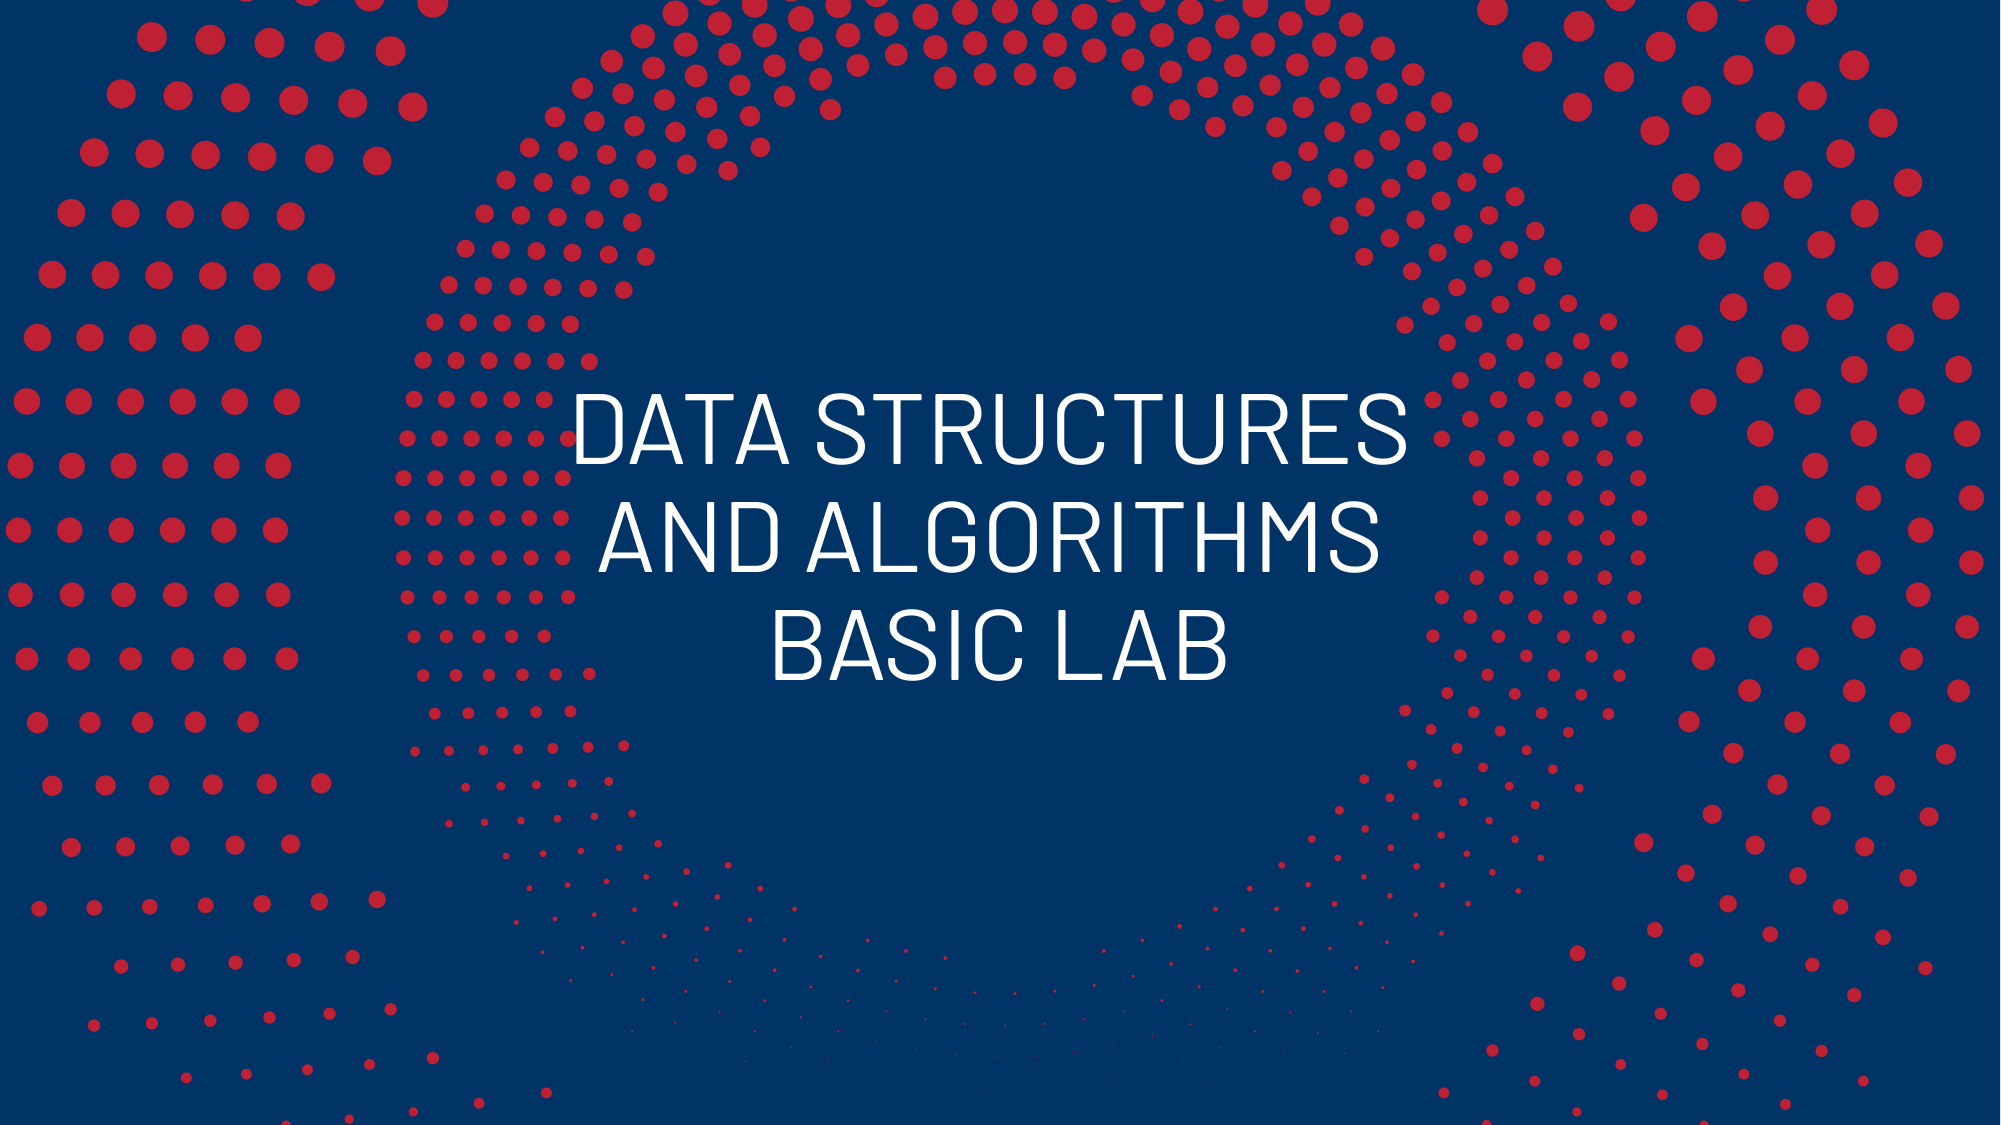

# DATA STRUCTURES AND ALGORITHMS BASIC LAB